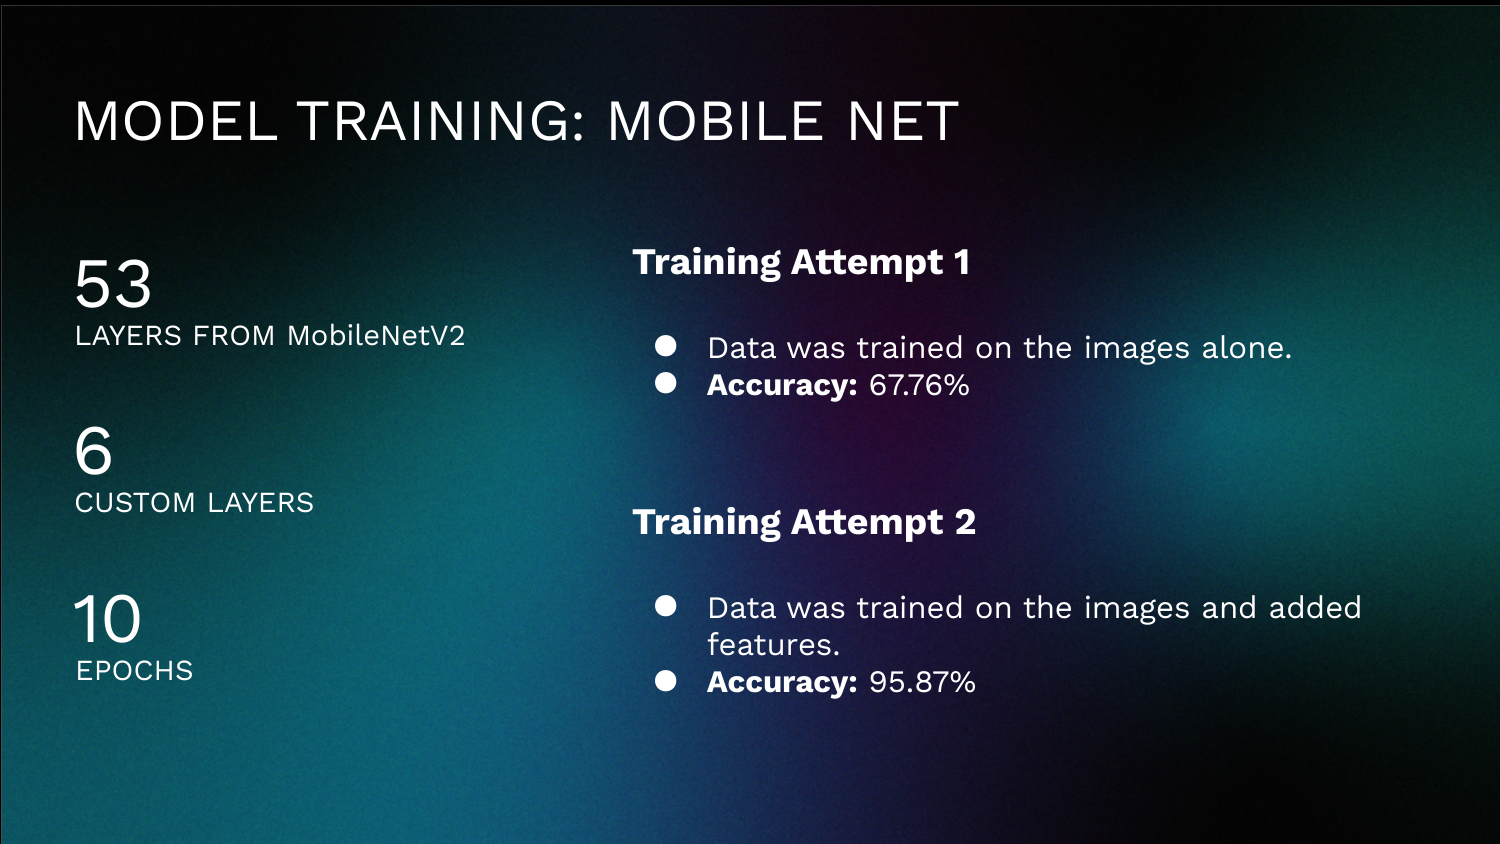

MODEL TRAINING: MOBILE NET
Training Attempt 1

Data was trained on the images alone.
Accuracy: 67.76%

53
LAYERS FROM MobileNetV2
6
CUSTOM LAYERS
Training Attempt 2

Data was trained on the images and added features.
Accuracy: 95.87%

10
EPOCHS